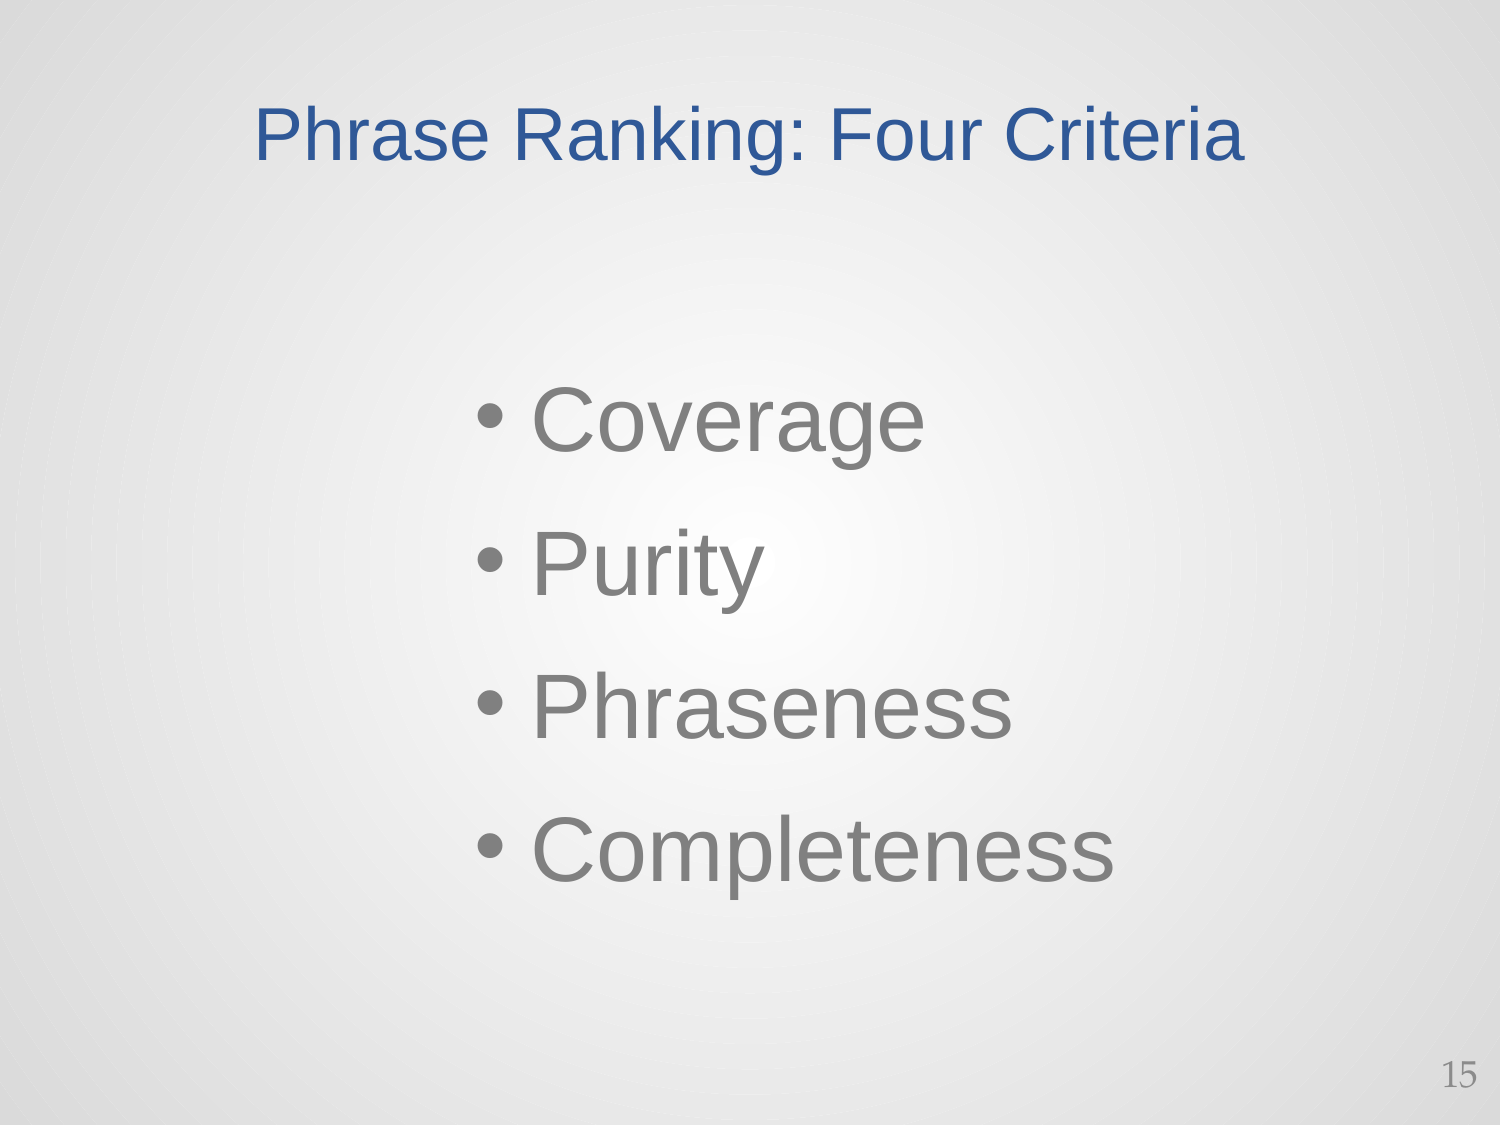

# Phrase Ranking: Four Criteria
Coverage
Purity
Phraseness
Completeness
15